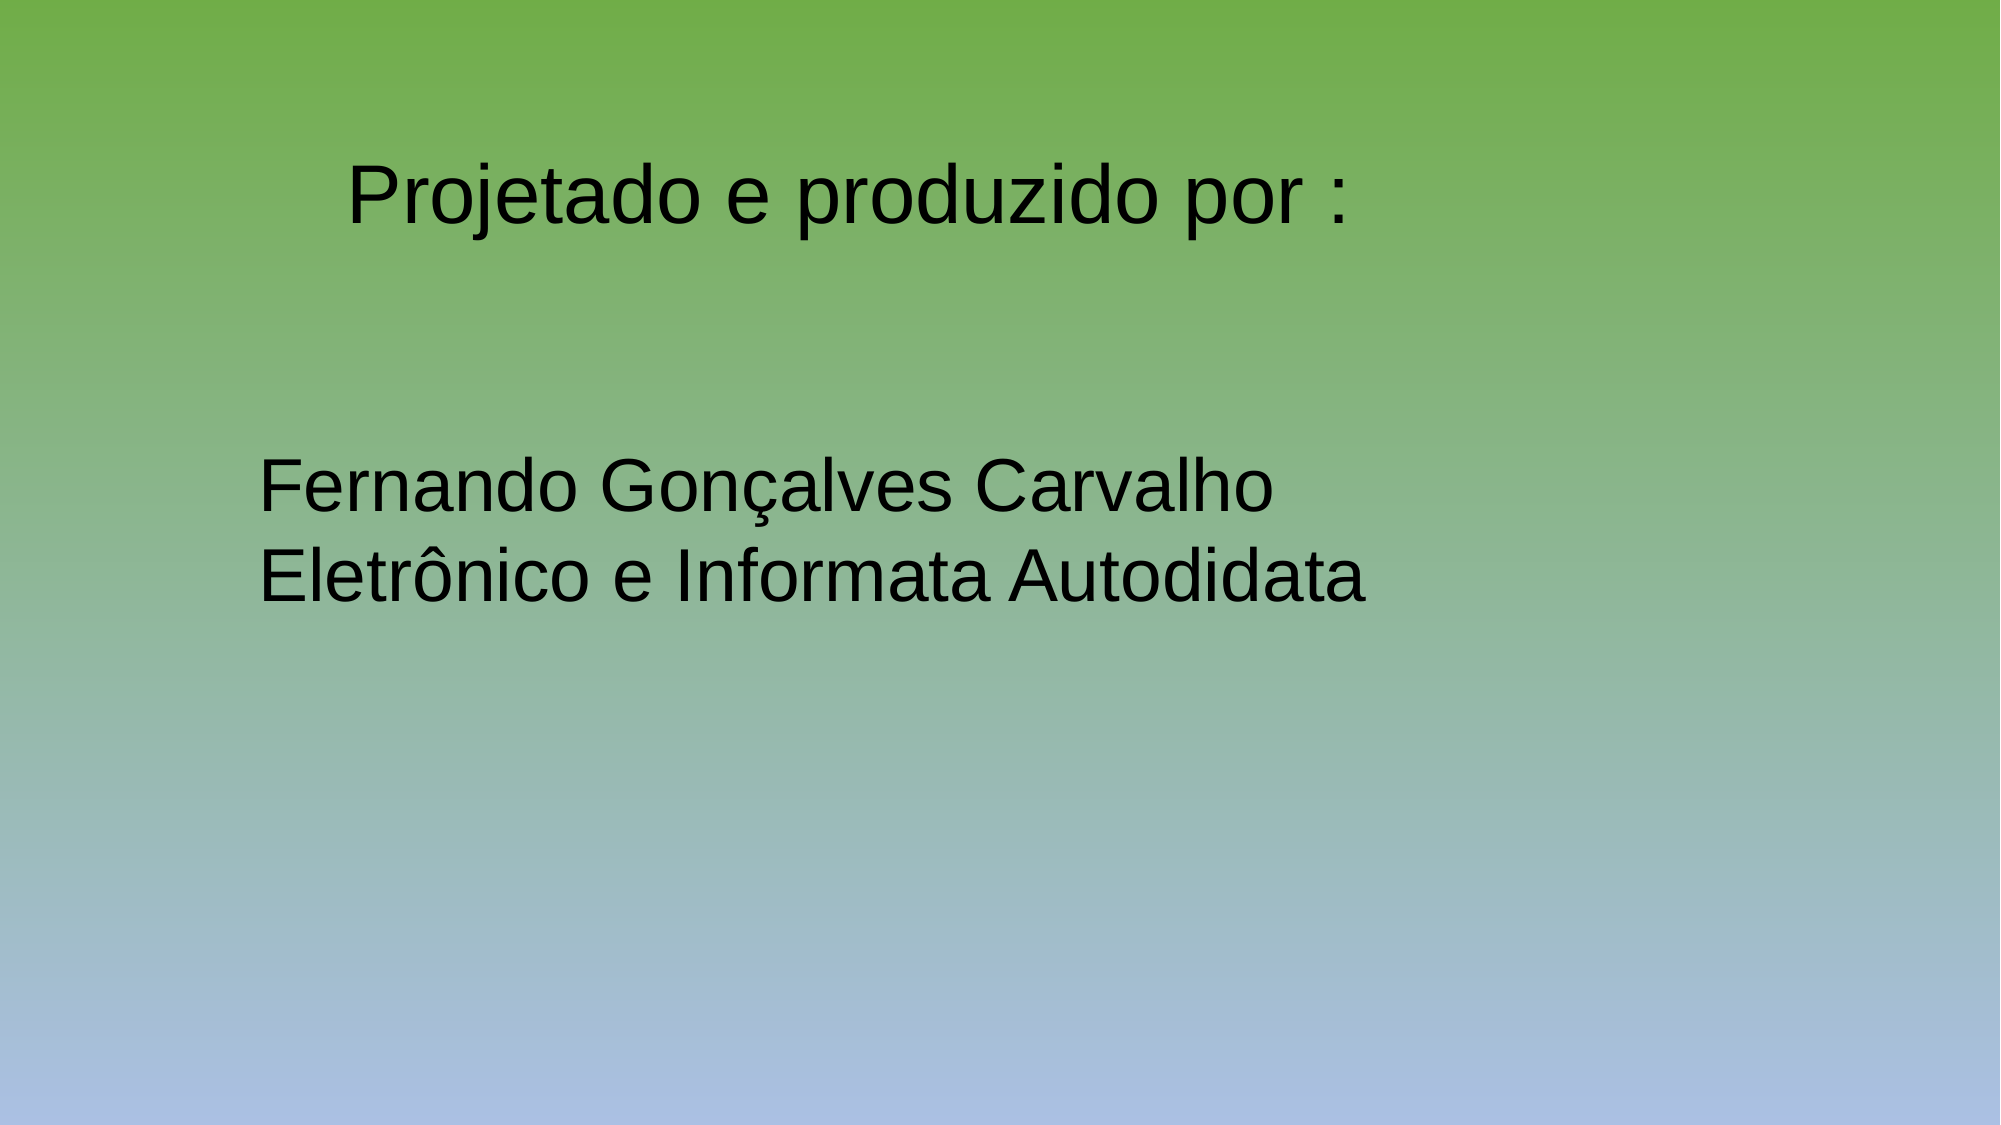

Projetado e produzido por :
Fernando Gonçalves Carvalho
Eletrônico e Informata Autodidata